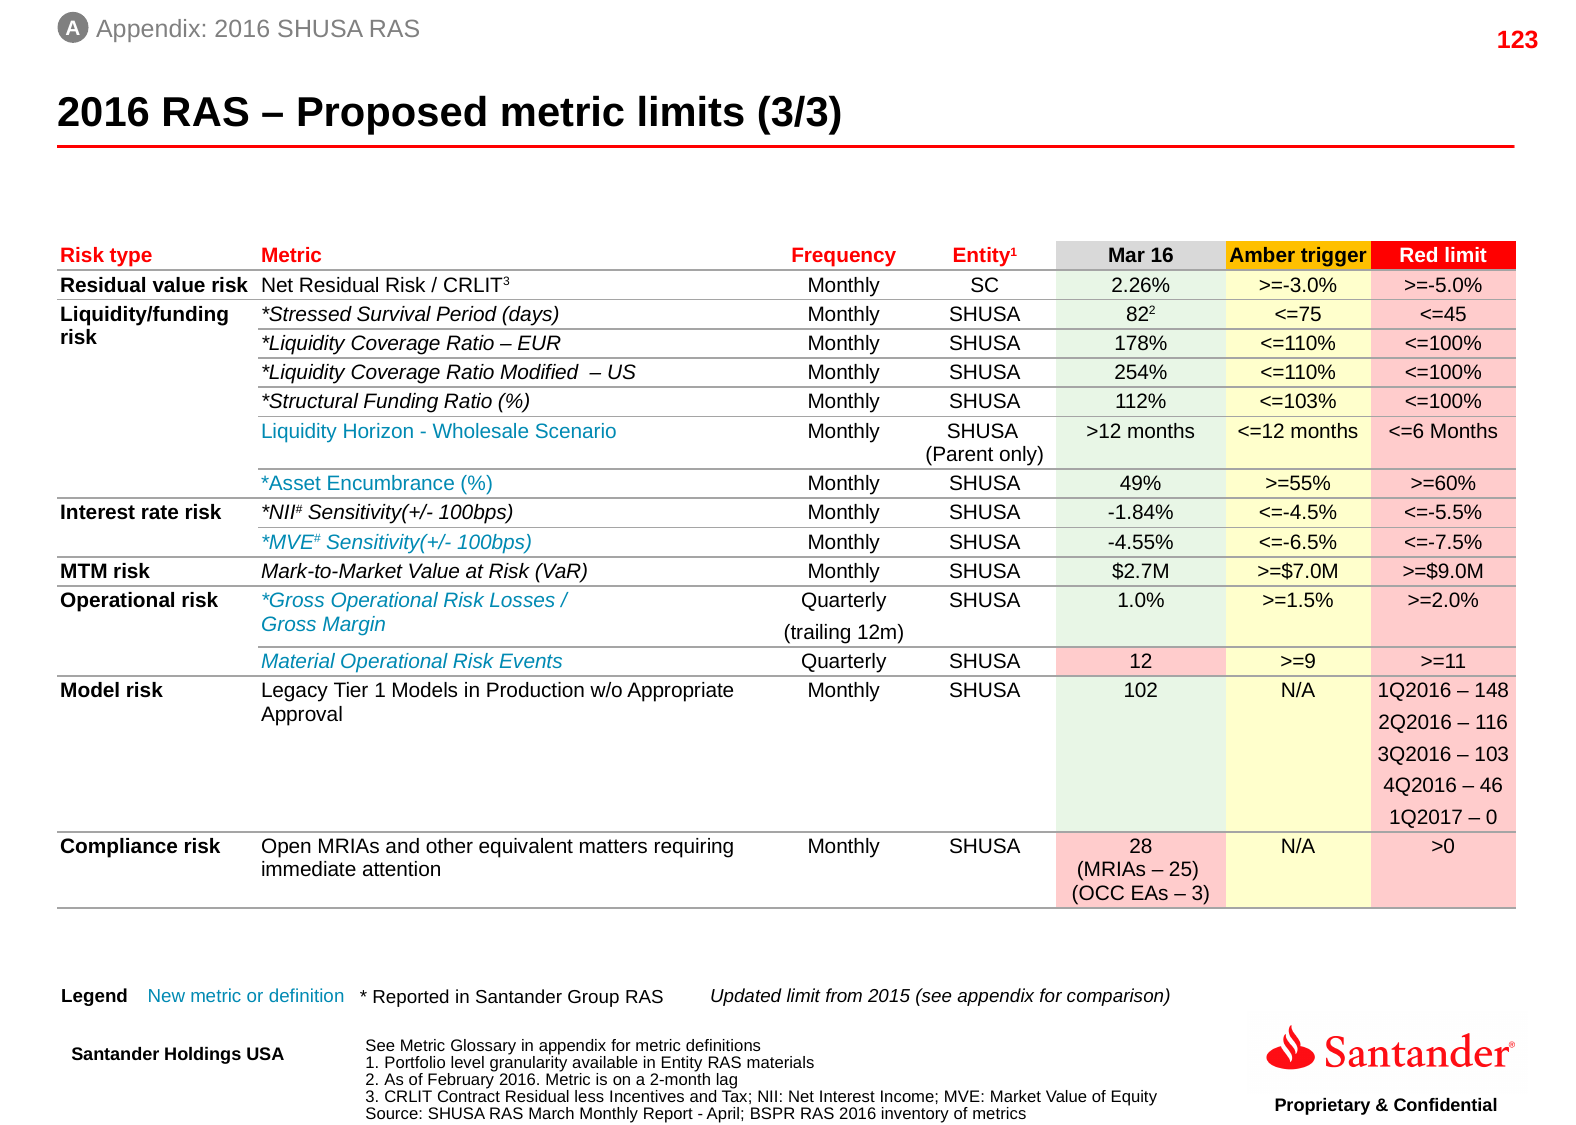

A
Appendix: 2016 SHUSA RAS
2016 RAS – Proposed metric limits (3/3)
| Risk type | Metric | Frequency | Entity1 | Mar 16 | Amber trigger | Red limit |
| --- | --- | --- | --- | --- | --- | --- |
| Residual value risk | Net Residual Risk / CRLIT3 | Monthly | SC | 2.26% | >=-3.0% | >=-5.0% |
| Liquidity/funding risk | \*Stressed Survival Period (days) | Monthly | SHUSA | 822 | <=75 | <=45 |
|  | \*Liquidity Coverage Ratio – EUR | Monthly | SHUSA | 178% | <=110% | <=100% |
|  | \*Liquidity Coverage Ratio Modified – US | Monthly | SHUSA | 254% | <=110% | <=100% |
|  | \*Structural Funding Ratio (%) | Monthly | SHUSA | 112% | <=103% | <=100% |
|  | Liquidity Horizon - Wholesale Scenario | Monthly | SHUSA (Parent only) | >12 months | <=12 months | <=6 Months |
|  | \*Asset Encumbrance (%) | Monthly | SHUSA | 49% | >=55% | >=60% |
| Interest rate risk | \*NII# Sensitivity(+/- 100bps) | Monthly | SHUSA | -1.84% | <=-4.5% | <=-5.5% |
|  | \*MVE# Sensitivity(+/- 100bps) | Monthly | SHUSA | -4.55% | <=-6.5% | <=-7.5% |
| MTM risk | Mark-to-Market Value at Risk (VaR) | Monthly | SHUSA | $2.7M | >=$7.0M | >=$9.0M |
| Operational risk | \*Gross Operational Risk Losses / Gross Margin | Quarterly (trailing 12m) | SHUSA | 1.0% | >=1.5% | >=2.0% |
|  | Material Operational Risk Events | Quarterly | SHUSA | 12 | >=9 | >=11 |
| Model risk | Legacy Tier 1 Models in Production w/o Appropriate Approval | Monthly | SHUSA | 102 | N/A | 1Q2016 – 148 2Q2016 – 116 3Q2016 – 103 4Q2016 – 46 1Q2017 – 0 |
| Compliance risk | Open MRIAs and other equivalent matters requiring immediate attention | Monthly | SHUSA | 28 (MRIAs – 25) (OCC EAs – 3) | N/A | >0 |
Updated limit from 2015 (see appendix for comparison)
Legend
New metric or definition
* Reported in Santander Group RAS
See Metric Glossary in appendix for metric definitions
Portfolio level granularity available in Entity RAS materials
As of February 2016. Metric is on a 2-month lag
CRLIT Contract Residual less Incentives and Tax; NII: Net Interest Income; MVE: Market Value of Equity
Source: SHUSA RAS March Monthly Report - April; BSPR RAS 2016 inventory of metrics